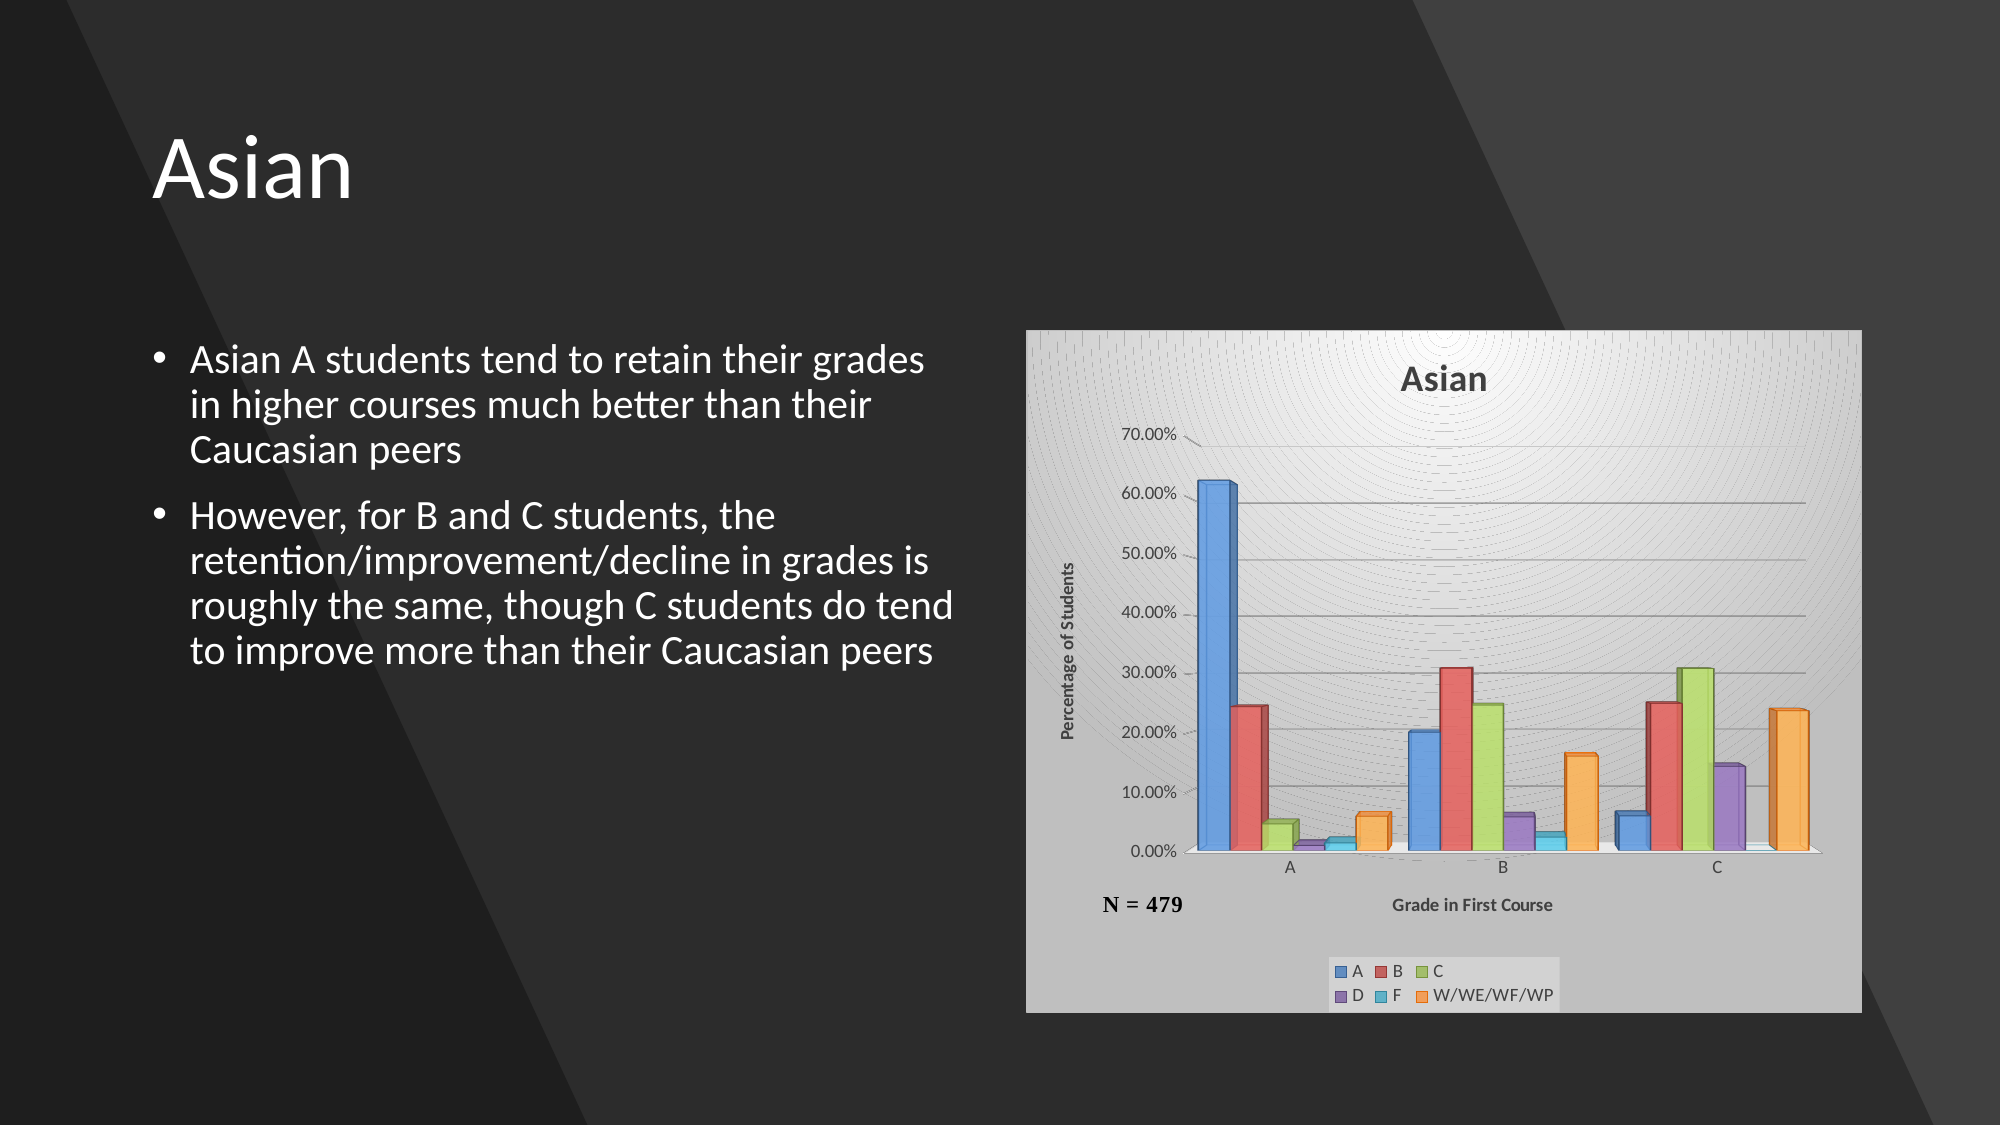

# Asian
Asian A students tend to retain their grades in higher courses much better than their Caucasian peers
However, for B and C students, the retention/improvement/decline in grades is roughly the same, though C students do tend to improve more than their Caucasian peers

[unsupported chart]